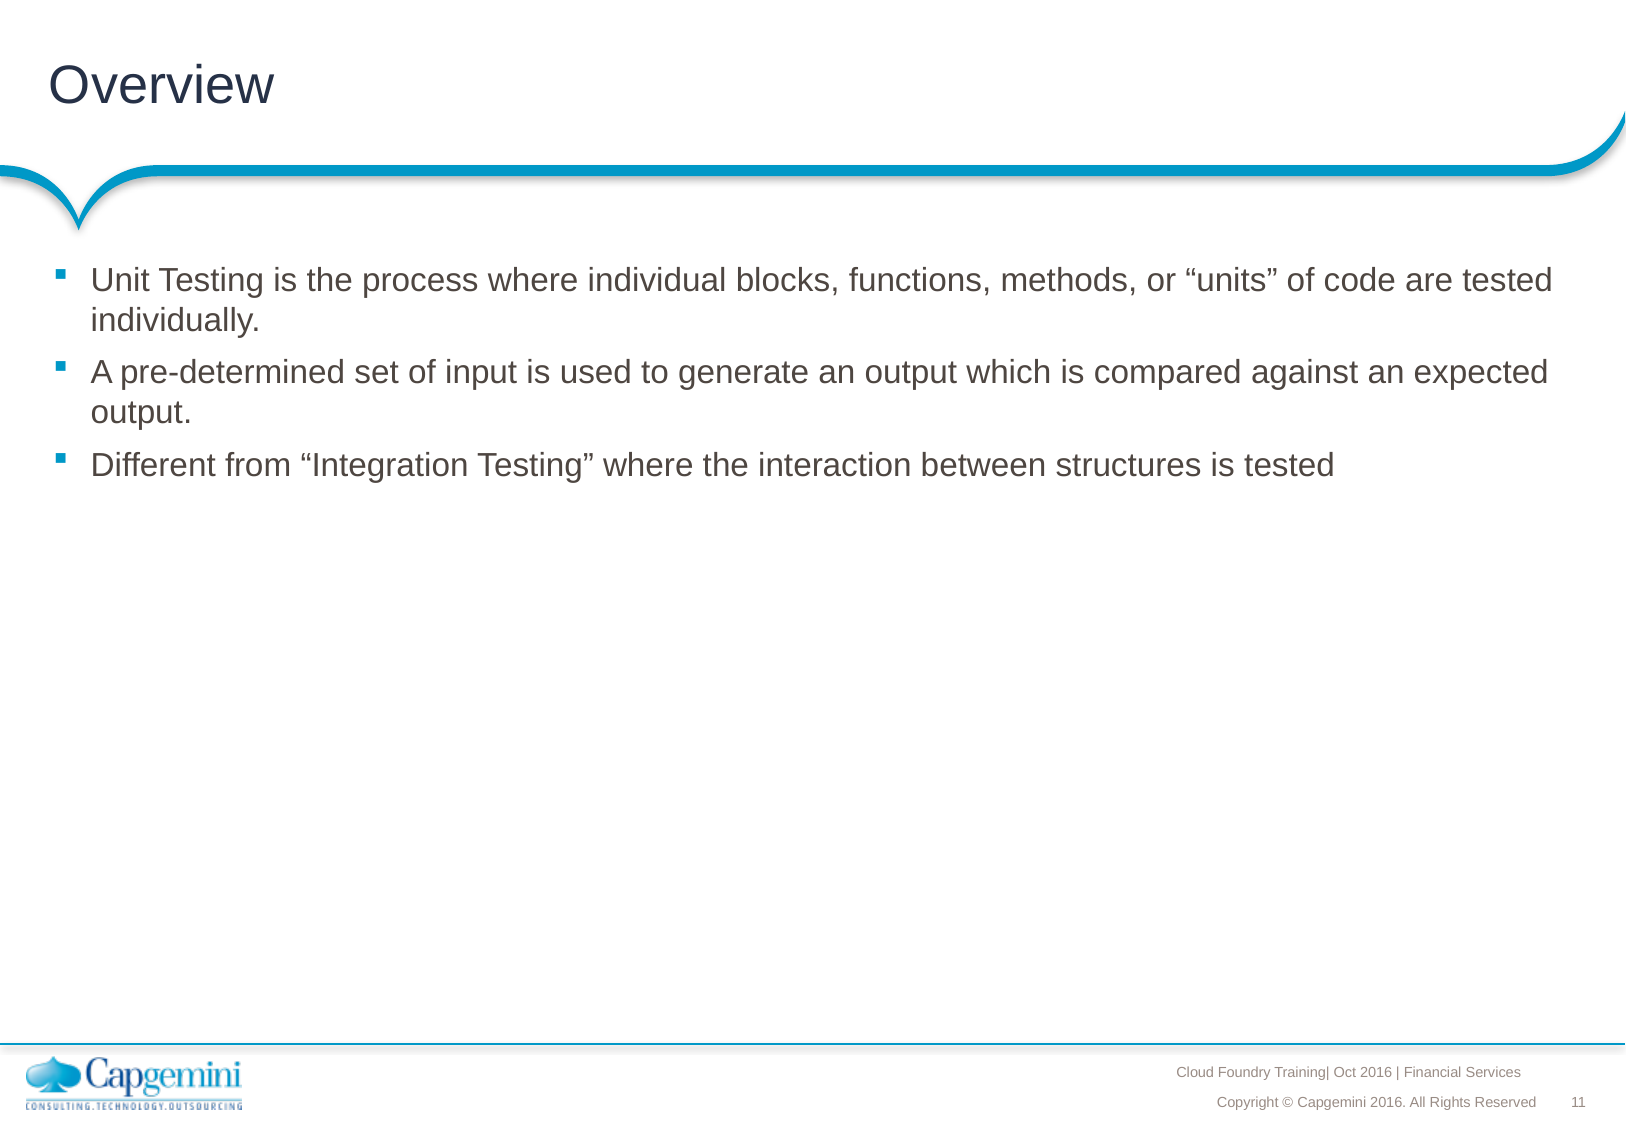

# Overview
Unit Testing is the process where individual blocks, functions, methods, or “units” of code are tested individually.
A pre-determined set of input is used to generate an output which is compared against an expected output.
Different from “Integration Testing” where the interaction between structures is tested